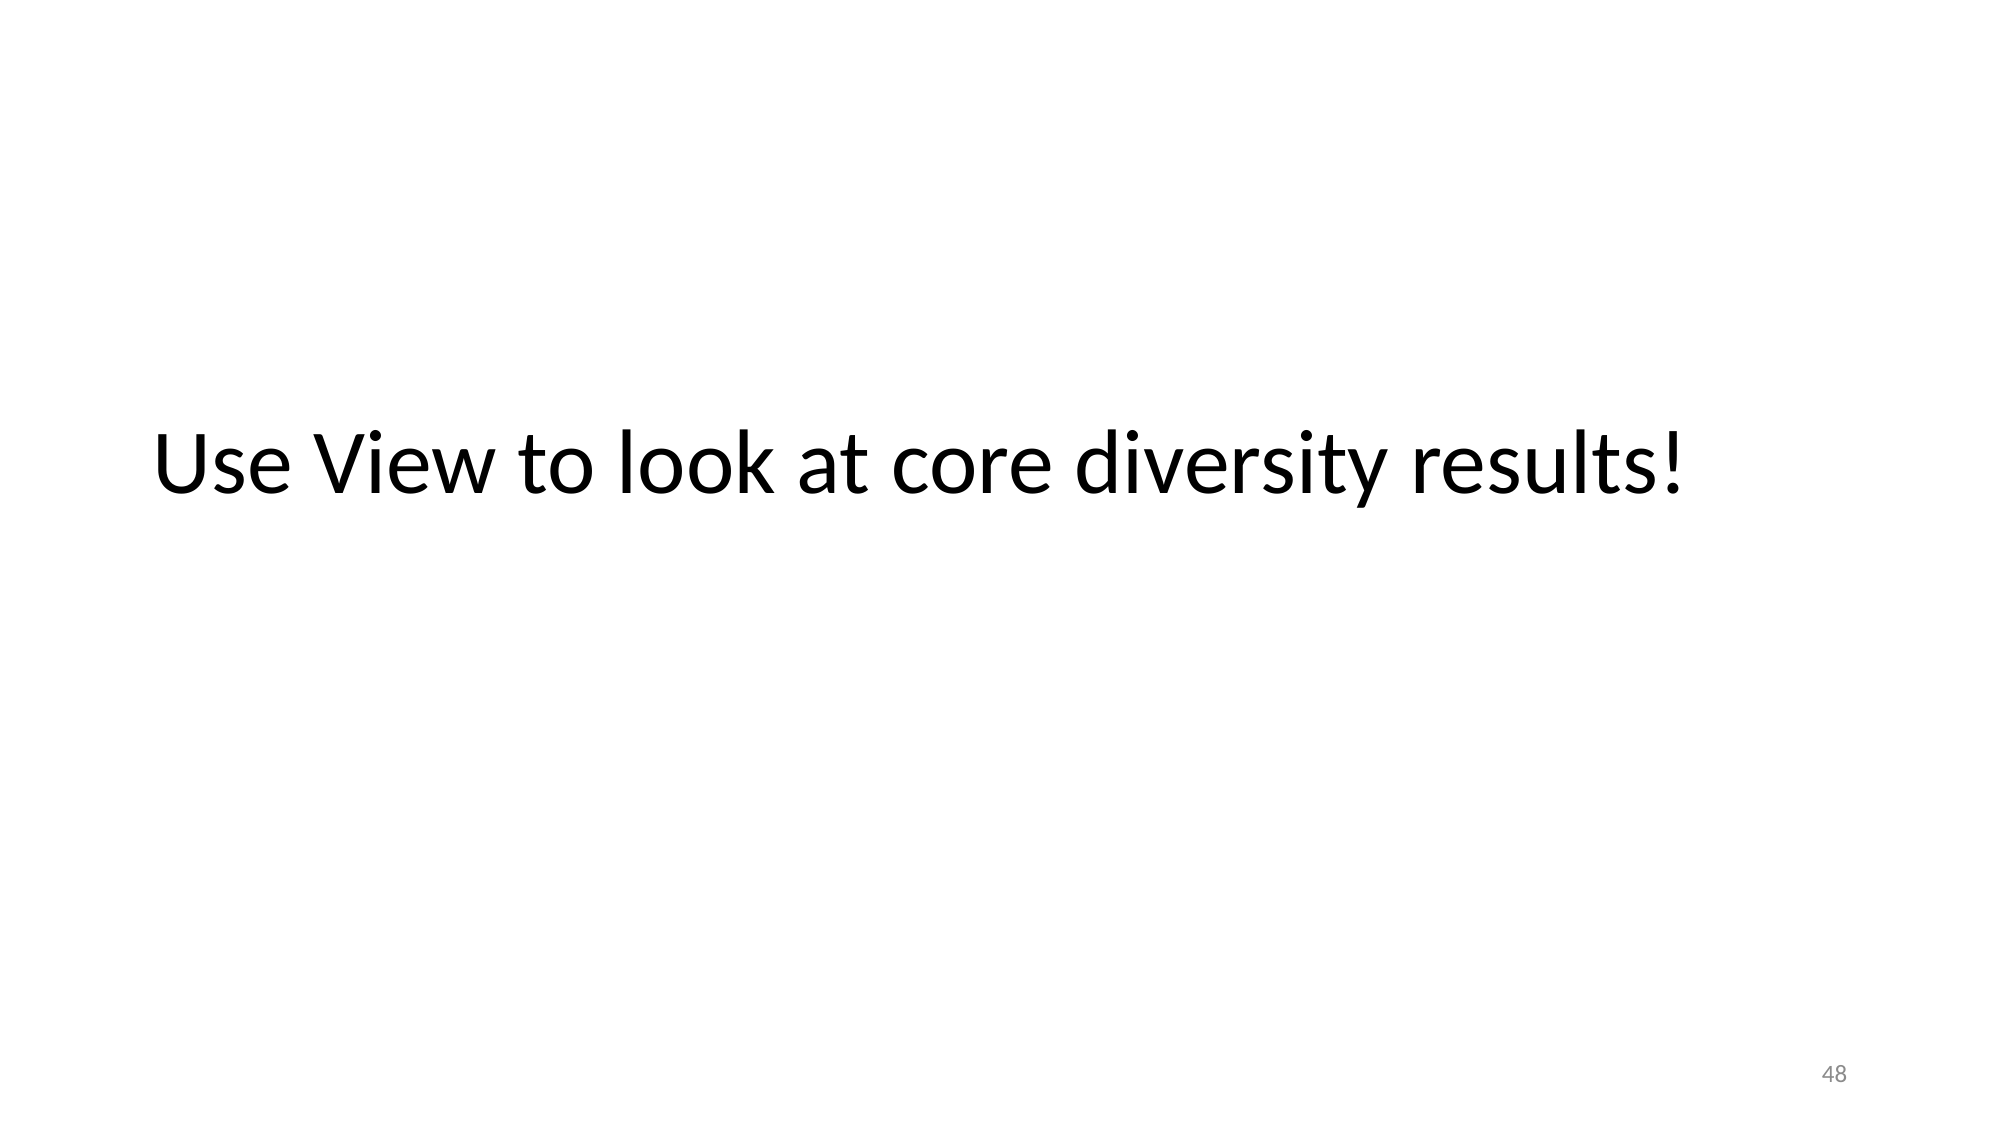

# Use View to look at core diversity results!
48